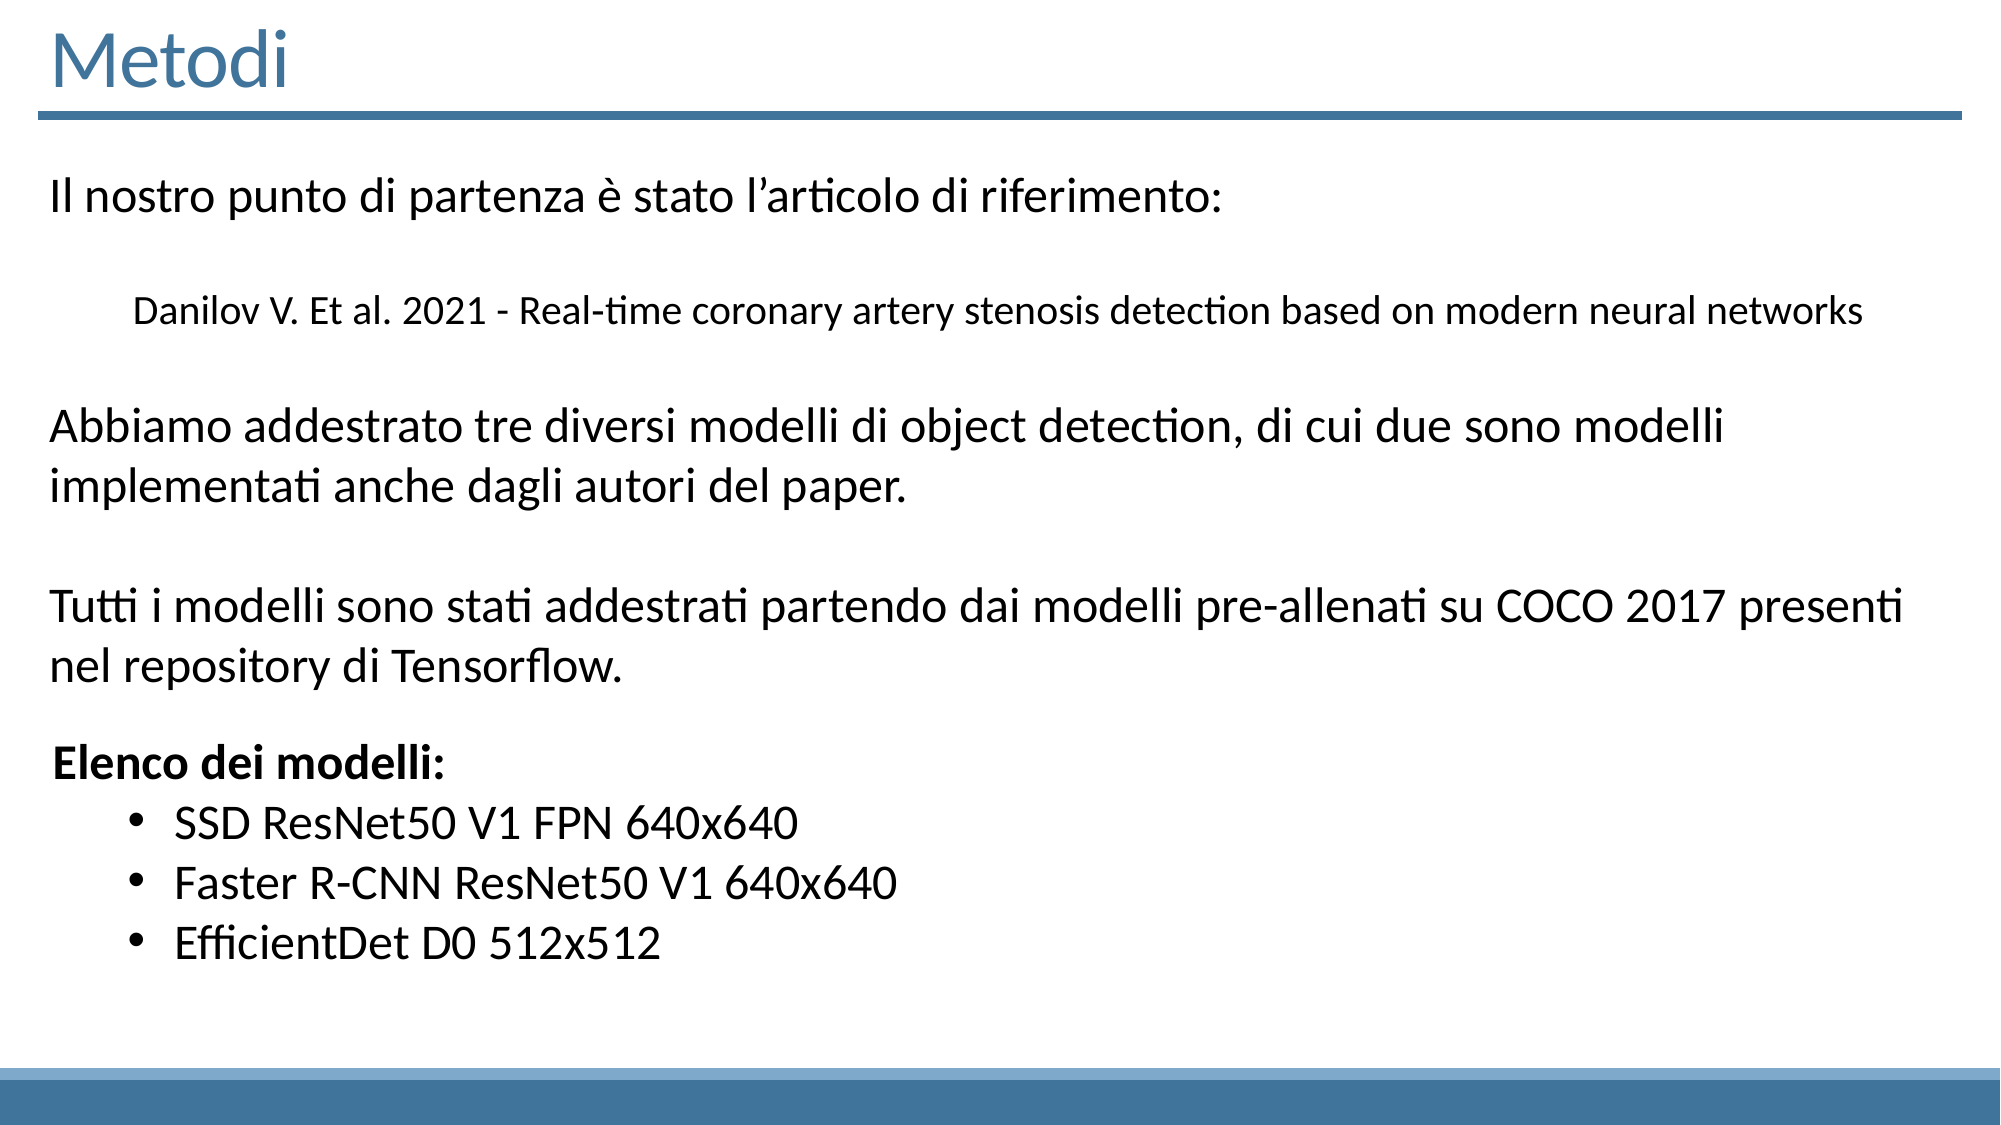

Metodi
Il nostro punto di partenza è stato l’articolo di riferimento:

Danilov V. Et al. 2021 - Real‐time coronary artery stenosis detection based on modern neural networks

Abbiamo addestrato tre diversi modelli di object detection, di cui due sono modelli implementati anche dagli autori del paper.

Tutti i modelli sono stati addestrati partendo dai modelli pre-allenati su COCO 2017 presenti nel repository di Tensorflow.
Elenco dei modelli:
SSD ResNet50 V1 FPN 640x640
Faster R-CNN ResNet50 V1 640x640
EfficientDet D0 512x512